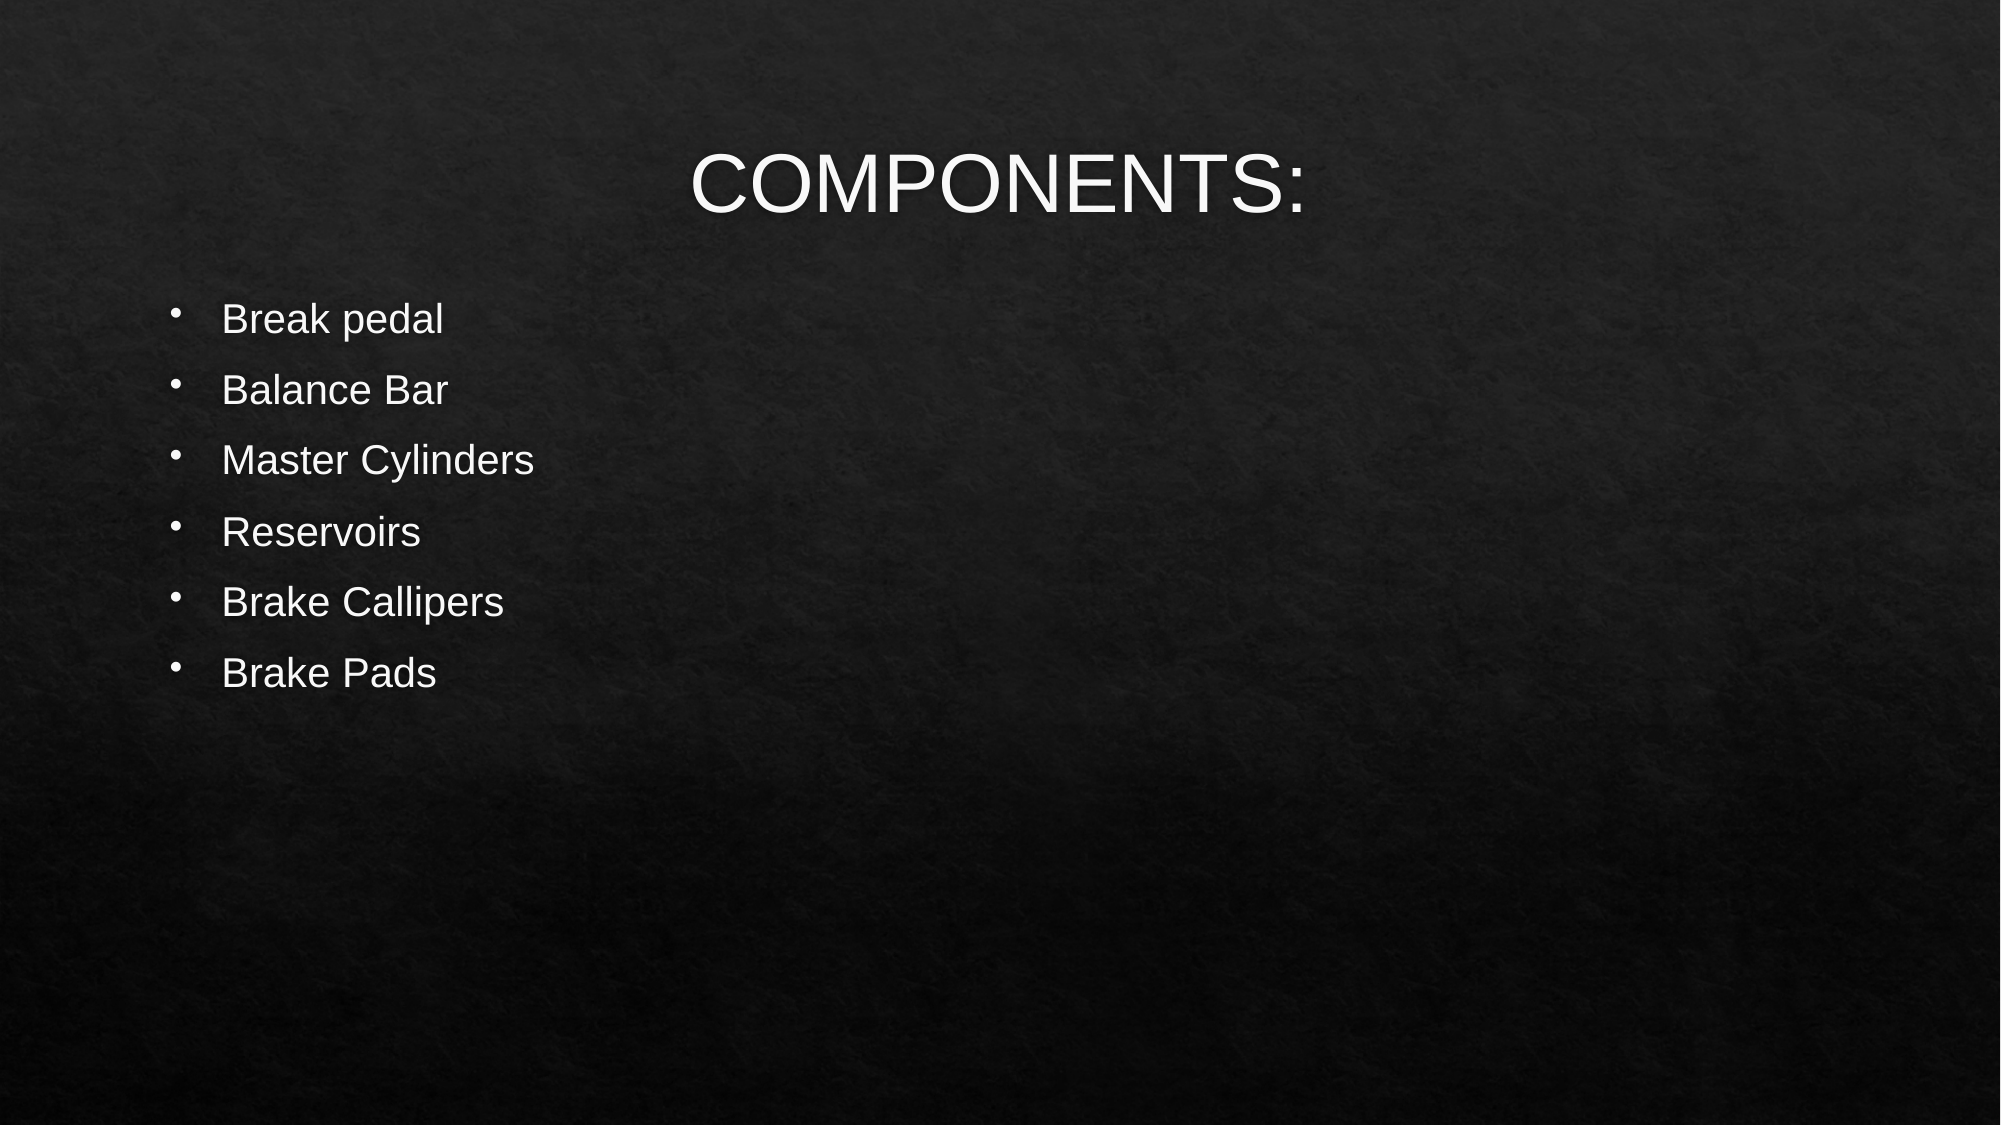

# COMPONENTS:
Break pedal
Balance Bar
Master Cylinders
Reservoirs
Brake Callipers
Brake Pads